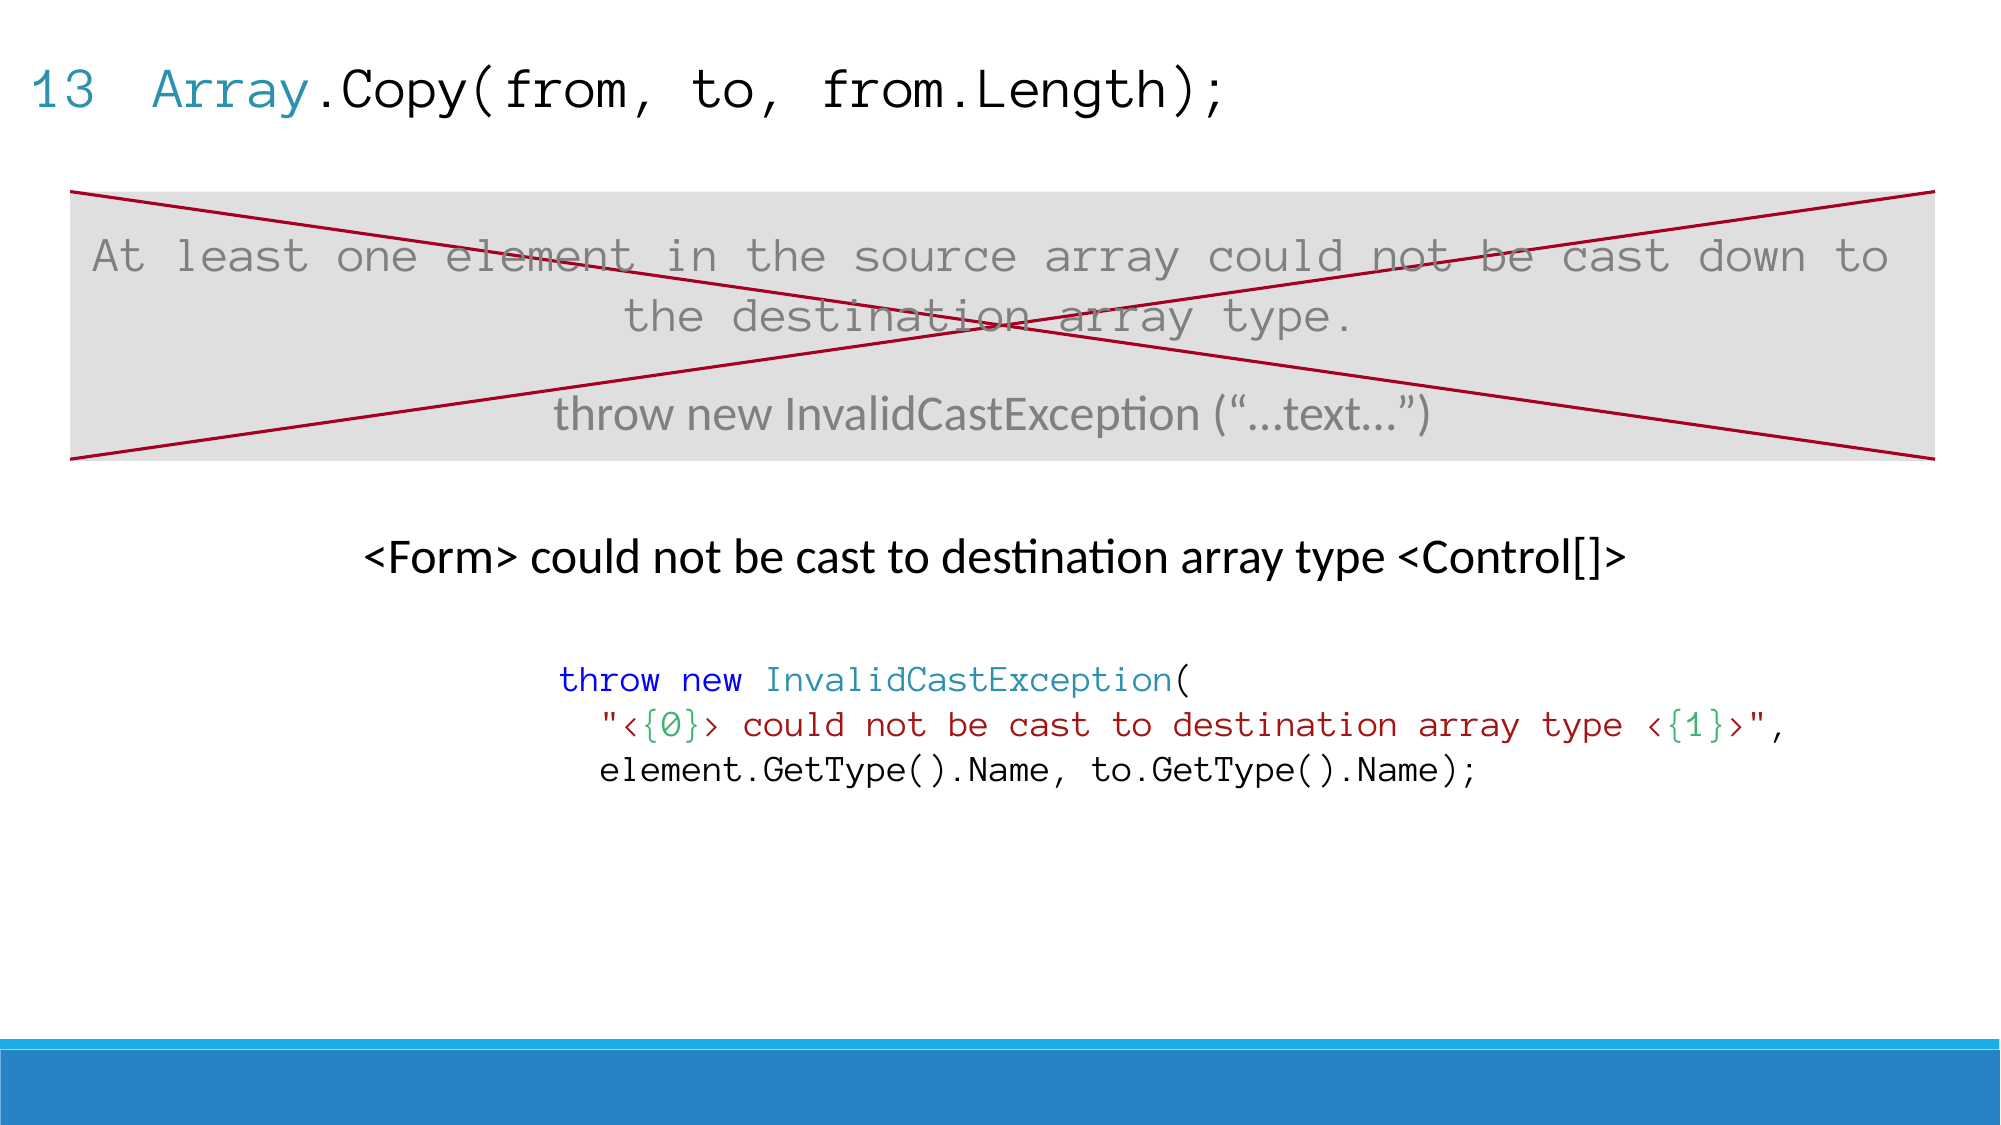

13
Array.Copy(from, to, from.Length);

At least one element in the source array could not be cast down to the destination array type.
throw new InvalidCastException (“…text…”)
<Form> could not be cast to destination array type <Control[]>
throw new InvalidCastException(
  "<{0}> could not be cast to destination array type <{1}>",
  element.GetType().Name, to.GetType().Name);